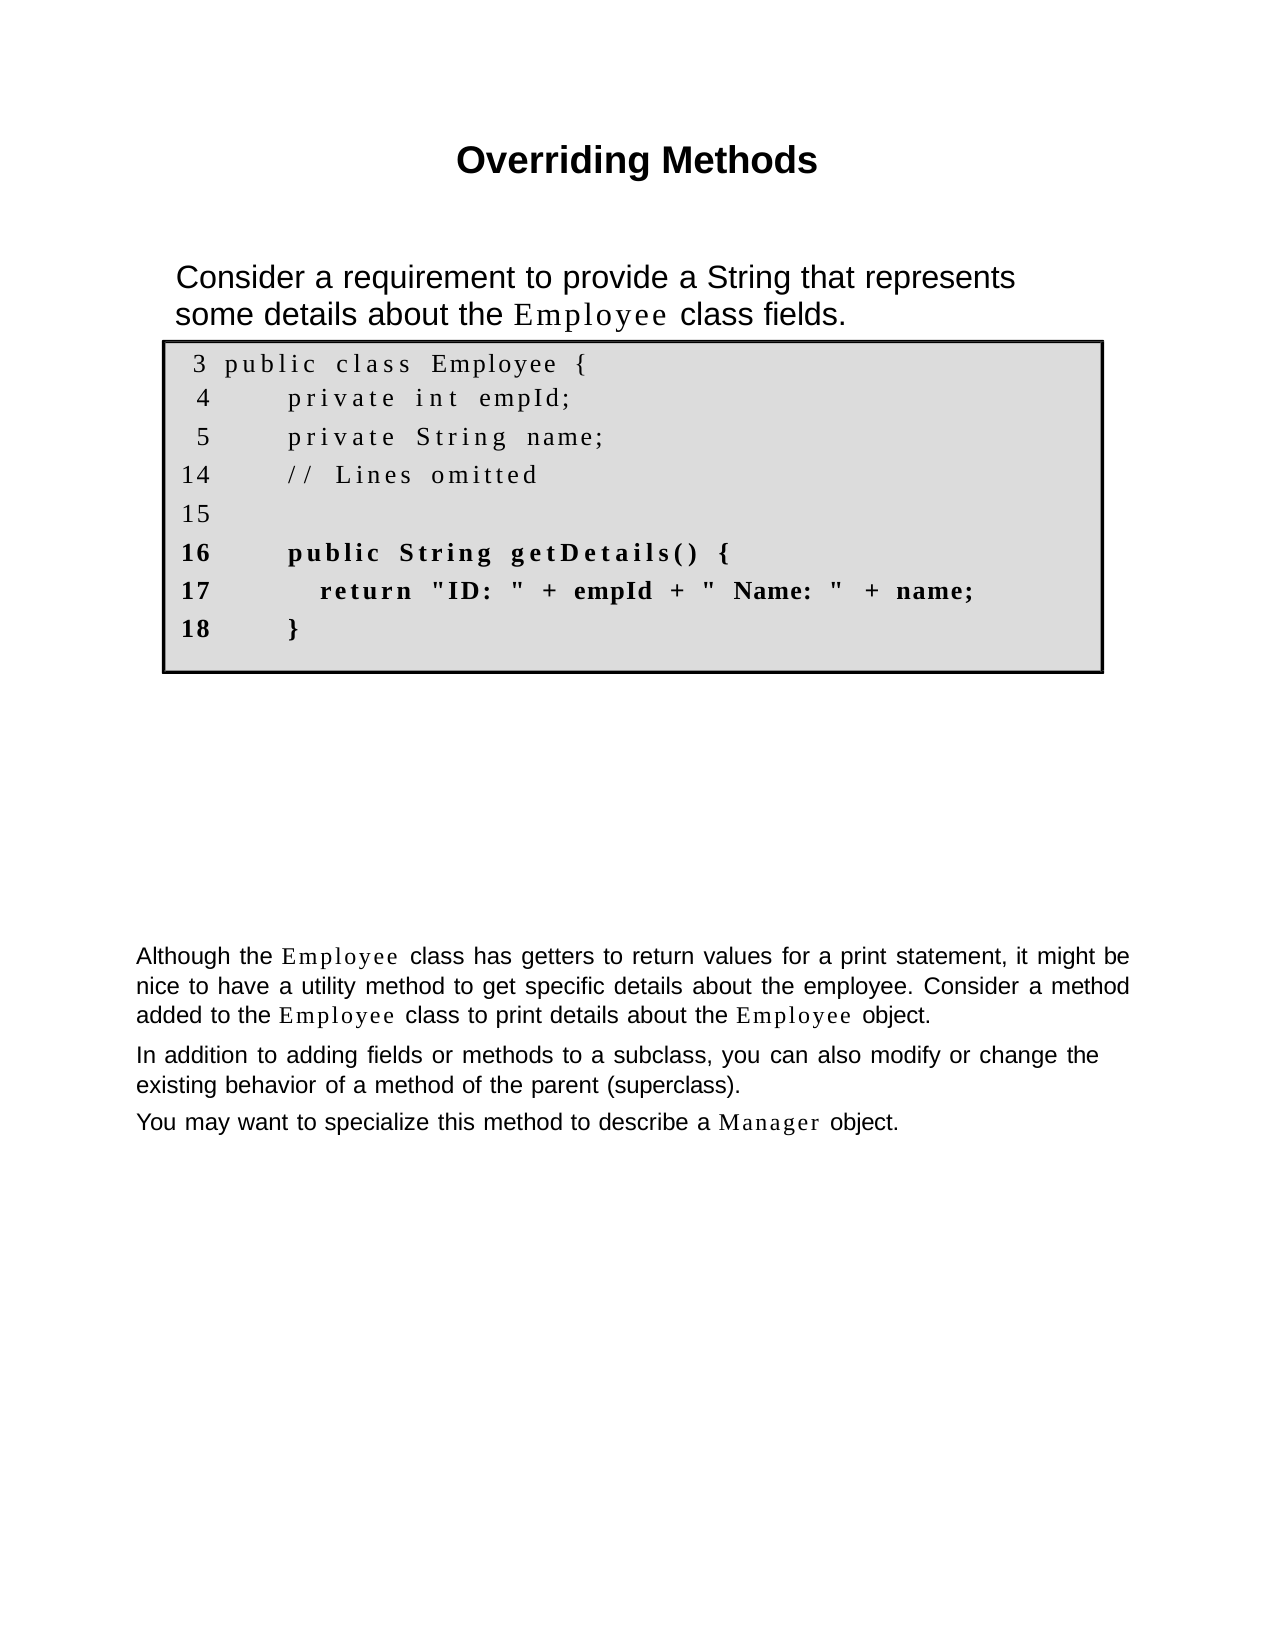

Overriding Methods

Consider a requirement to provide a String that represents some details about the Employee class fields.
3 public class Employee {

| 4 | private int empId; |  |
| --- | --- | --- |
| 5 | private String name; |  |
| 14 | // Lines omitted |  |
| 15 |  |  |
| 16 | public String getDetails() { |  |
| 17 | return "ID: " + empId + " Name: " | + name; |
| 18 | } |  |

Although the Employee class has getters to return values for a print statement, it might be nice to have a utility method to get specific details about the employee. Consider a method added to the Employee class to print details about the Employee object.
In addition to adding fields or methods to a subclass, you can also modify or change the existing behavior of a method of the parent (superclass).
You may want to specialize this method to describe a Manager object.